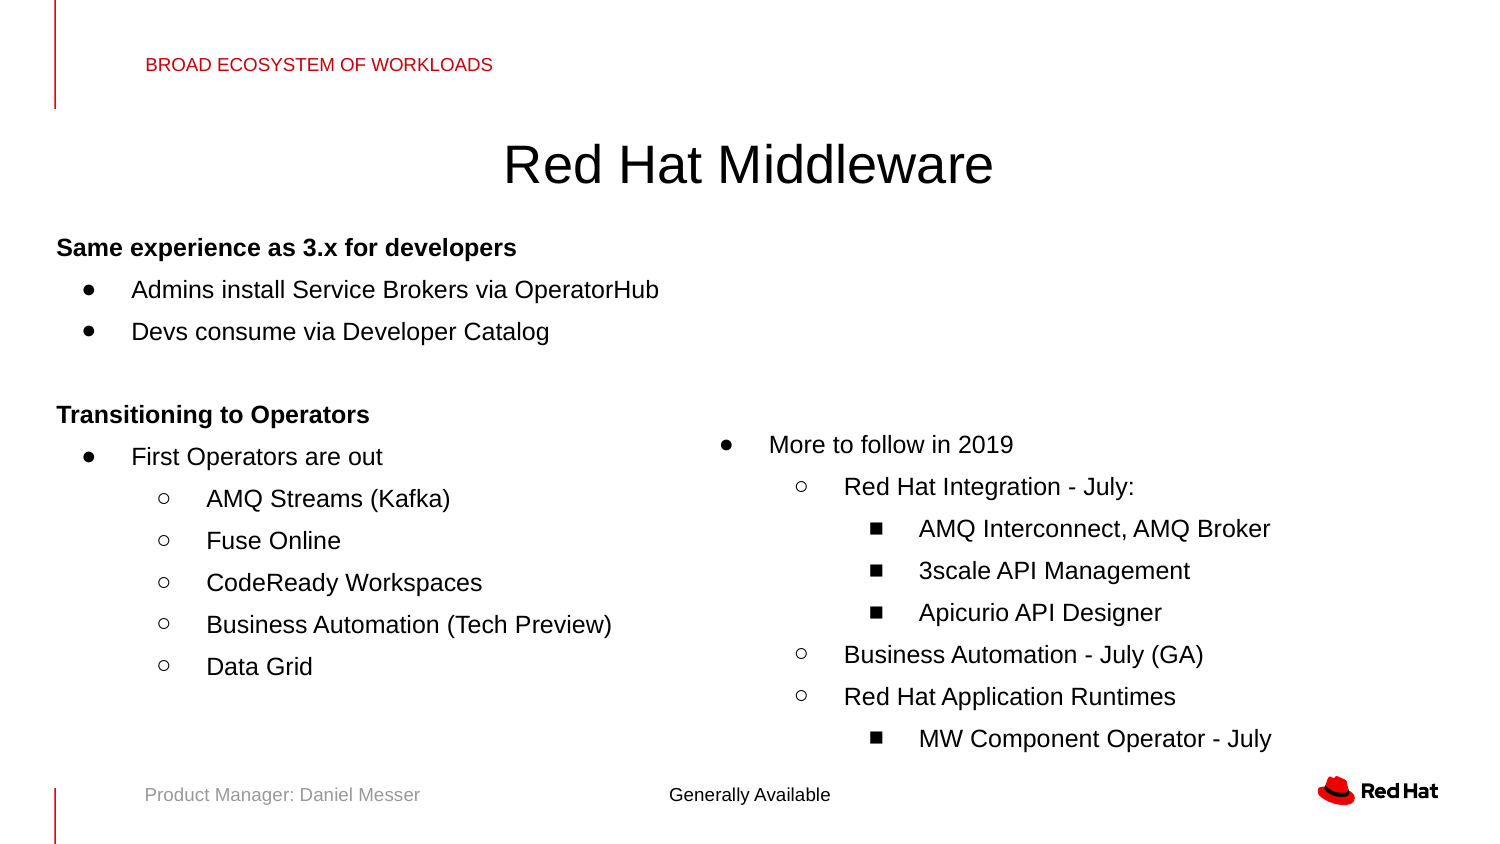

BROAD ECOSYSTEM OF WORKLOADS
Red Hat Middleware
Same experience as 3.x for developers
Admins install Service Brokers via OperatorHub
Devs consume via Developer Catalog

Transitioning to Operators
First Operators are out
AMQ Streams (Kafka)
Fuse Online
CodeReady Workspaces
Business Automation (Tech Preview)
Data Grid

More to follow in 2019
Red Hat Integration - July:
AMQ Interconnect, AMQ Broker
3scale API Management
Apicurio API Designer
Business Automation - July (GA)
Red Hat Application Runtimes
MW Component Operator - July
Product Manager: Daniel Messer
Generally Available